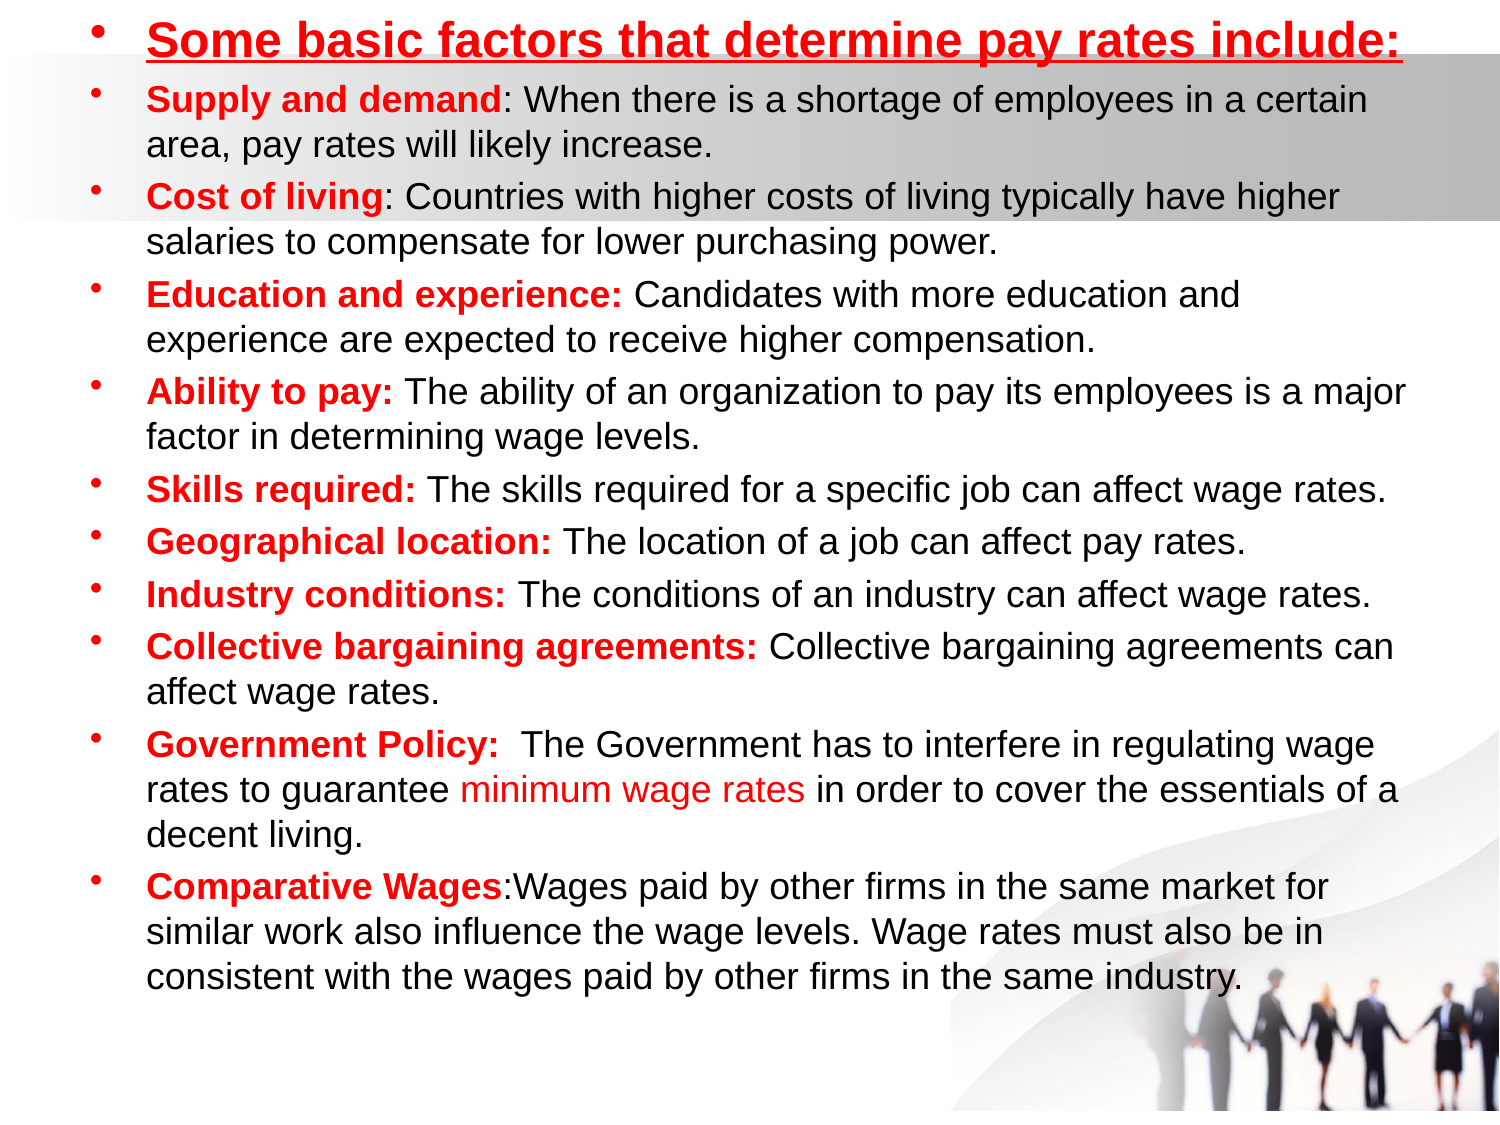

Some basic factors that determine pay rates include:
Supply and demand: When there is a shortage of employees in a certain area, pay rates will likely increase.
Cost of living: Countries with higher costs of living typically have higher salaries to compensate for lower purchasing power.
Education and experience: Candidates with more education and experience are expected to receive higher compensation.
Ability to pay: The ability of an organization to pay its employees is a major factor in determining wage levels.
Skills required: The skills required for a specific job can affect wage rates.
Geographical location: The location of a job can affect pay rates.
Industry conditions: The conditions of an industry can affect wage rates.
Collective bargaining agreements: Collective bargaining agreements can affect wage rates.
Government Policy:  The Government has to interfere in regulating wage rates to guarantee minimum wage rates in order to cover the essentials of a decent living.
Comparative Wages:Wages paid by other firms in the same market for similar work also influence the wage levels. Wage rates must also be in consistent with the wages paid by other firms in the same industry.